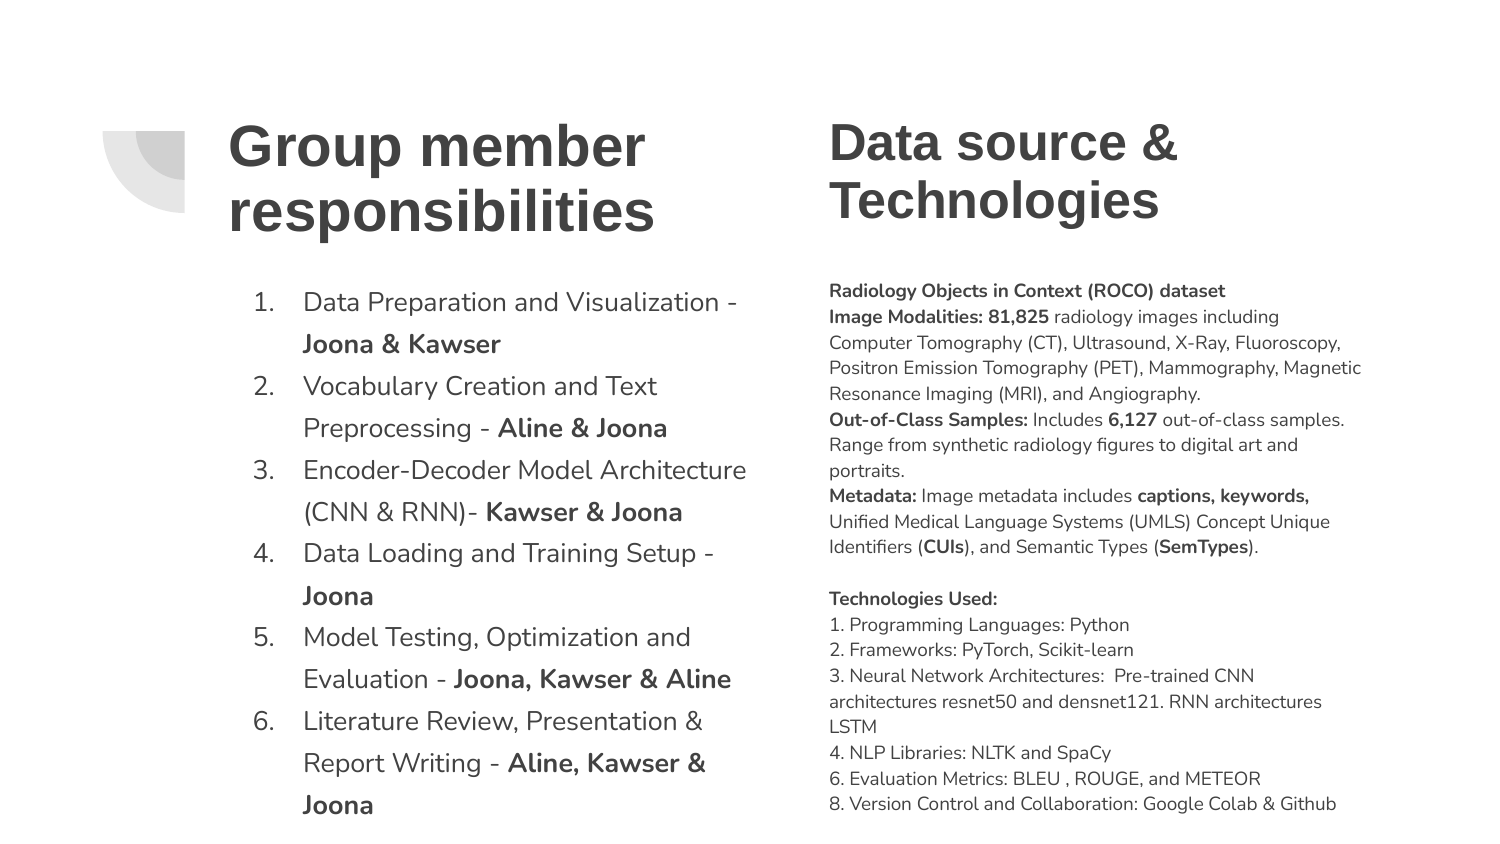

# Group member responsibilities
Data source & Technologies
Data Preparation and Visualization - Joona & Kawser
Vocabulary Creation and Text Preprocessing - Aline & Joona
Encoder-Decoder Model Architecture (CNN & RNN)- Kawser & Joona
Data Loading and Training Setup - Joona
Model Testing, Optimization and Evaluation - Joona, Kawser & Aline
Literature Review, Presentation & Report Writing - Aline, Kawser & Joona
Radiology Objects in Context (ROCO) dataset
Image Modalities: 81,825 radiology images including Computer Tomography (CT), Ultrasound, X-Ray, Fluoroscopy, Positron Emission Tomography (PET), Mammography, Magnetic Resonance Imaging (MRI), and Angiography.
Out-of-Class Samples: Includes 6,127 out-of-class samples. Range from synthetic radiology figures to digital art and portraits.
Metadata: Image metadata includes captions, keywords, Unified Medical Language Systems (UMLS) Concept Unique Identifiers (CUIs), and Semantic Types (SemTypes).

Technologies Used:
1. Programming Languages: Python
2. Frameworks: PyTorch, Scikit-learn
3. Neural Network Architectures:  Pre-trained CNN architectures resnet50 and densnet121. RNN architectures LSTM
4. NLP Libraries: NLTK and SpaCy
6. Evaluation Metrics: BLEU , ROUGE, and METEOR
8. Version Control and Collaboration: Google Colab & Github